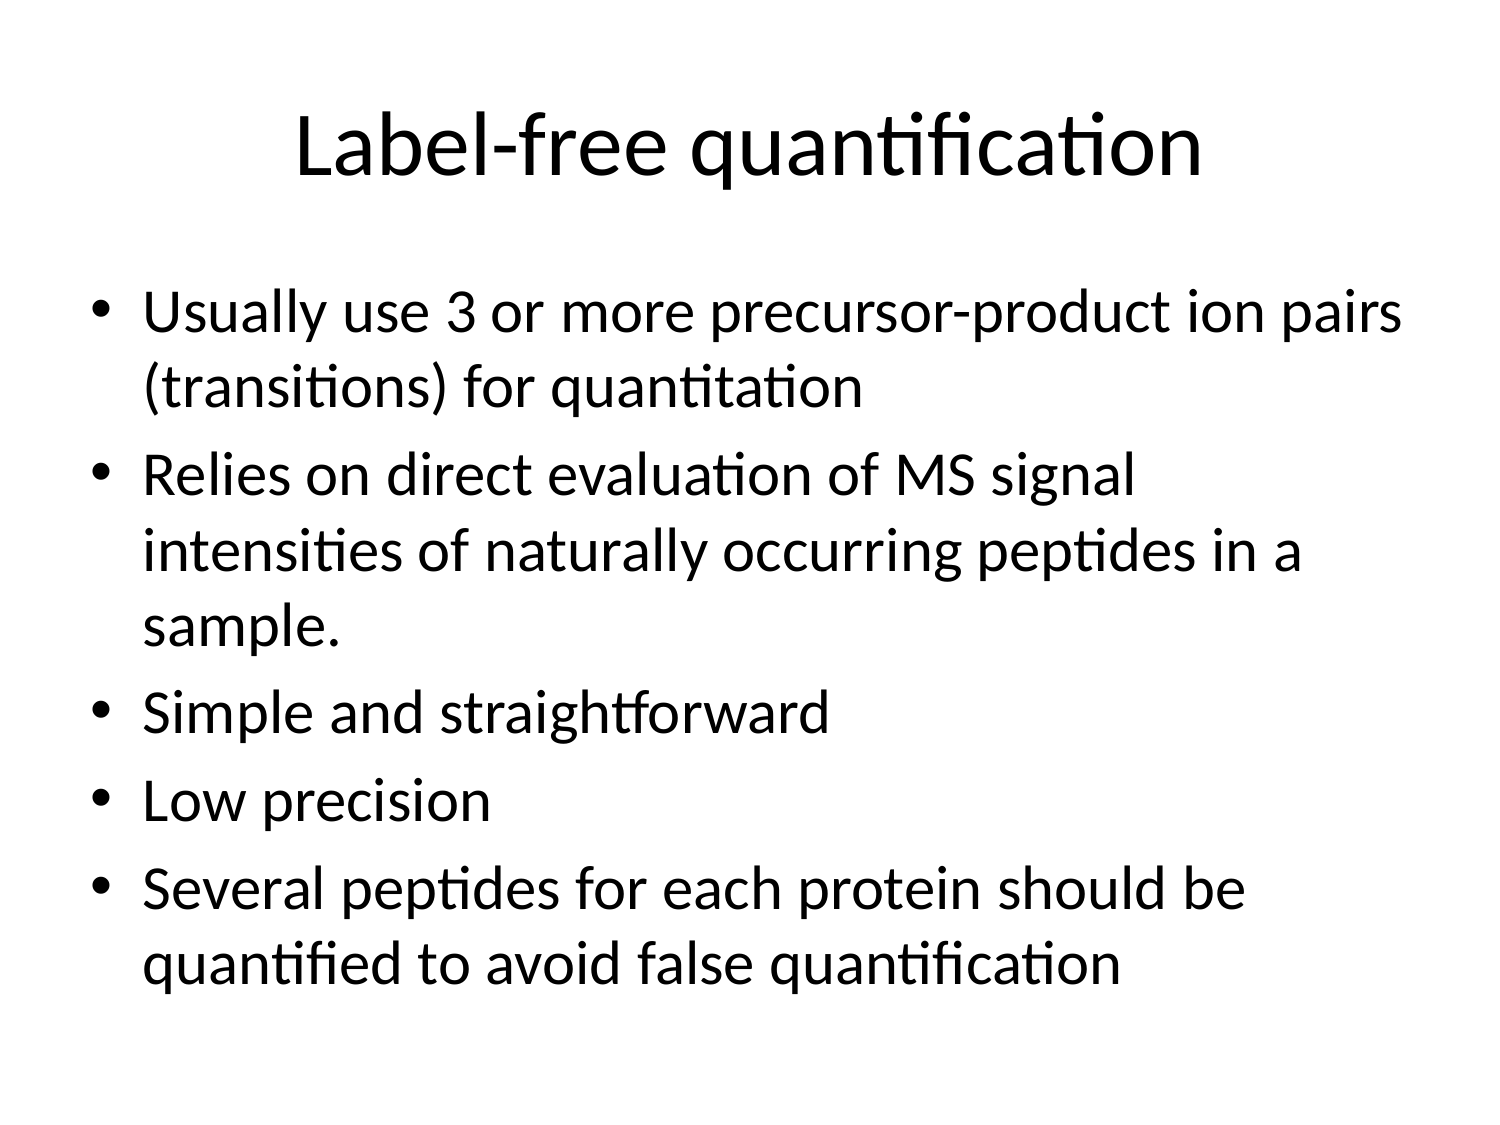

# Label-free quantification
Usually use 3 or more precursor-product ion pairs (transitions) for quantitation
Relies on direct evaluation of MS signal intensities of naturally occurring peptides in a sample.
Simple and straightforward
Low precision
Several peptides for each protein should be quantified to avoid false quantification